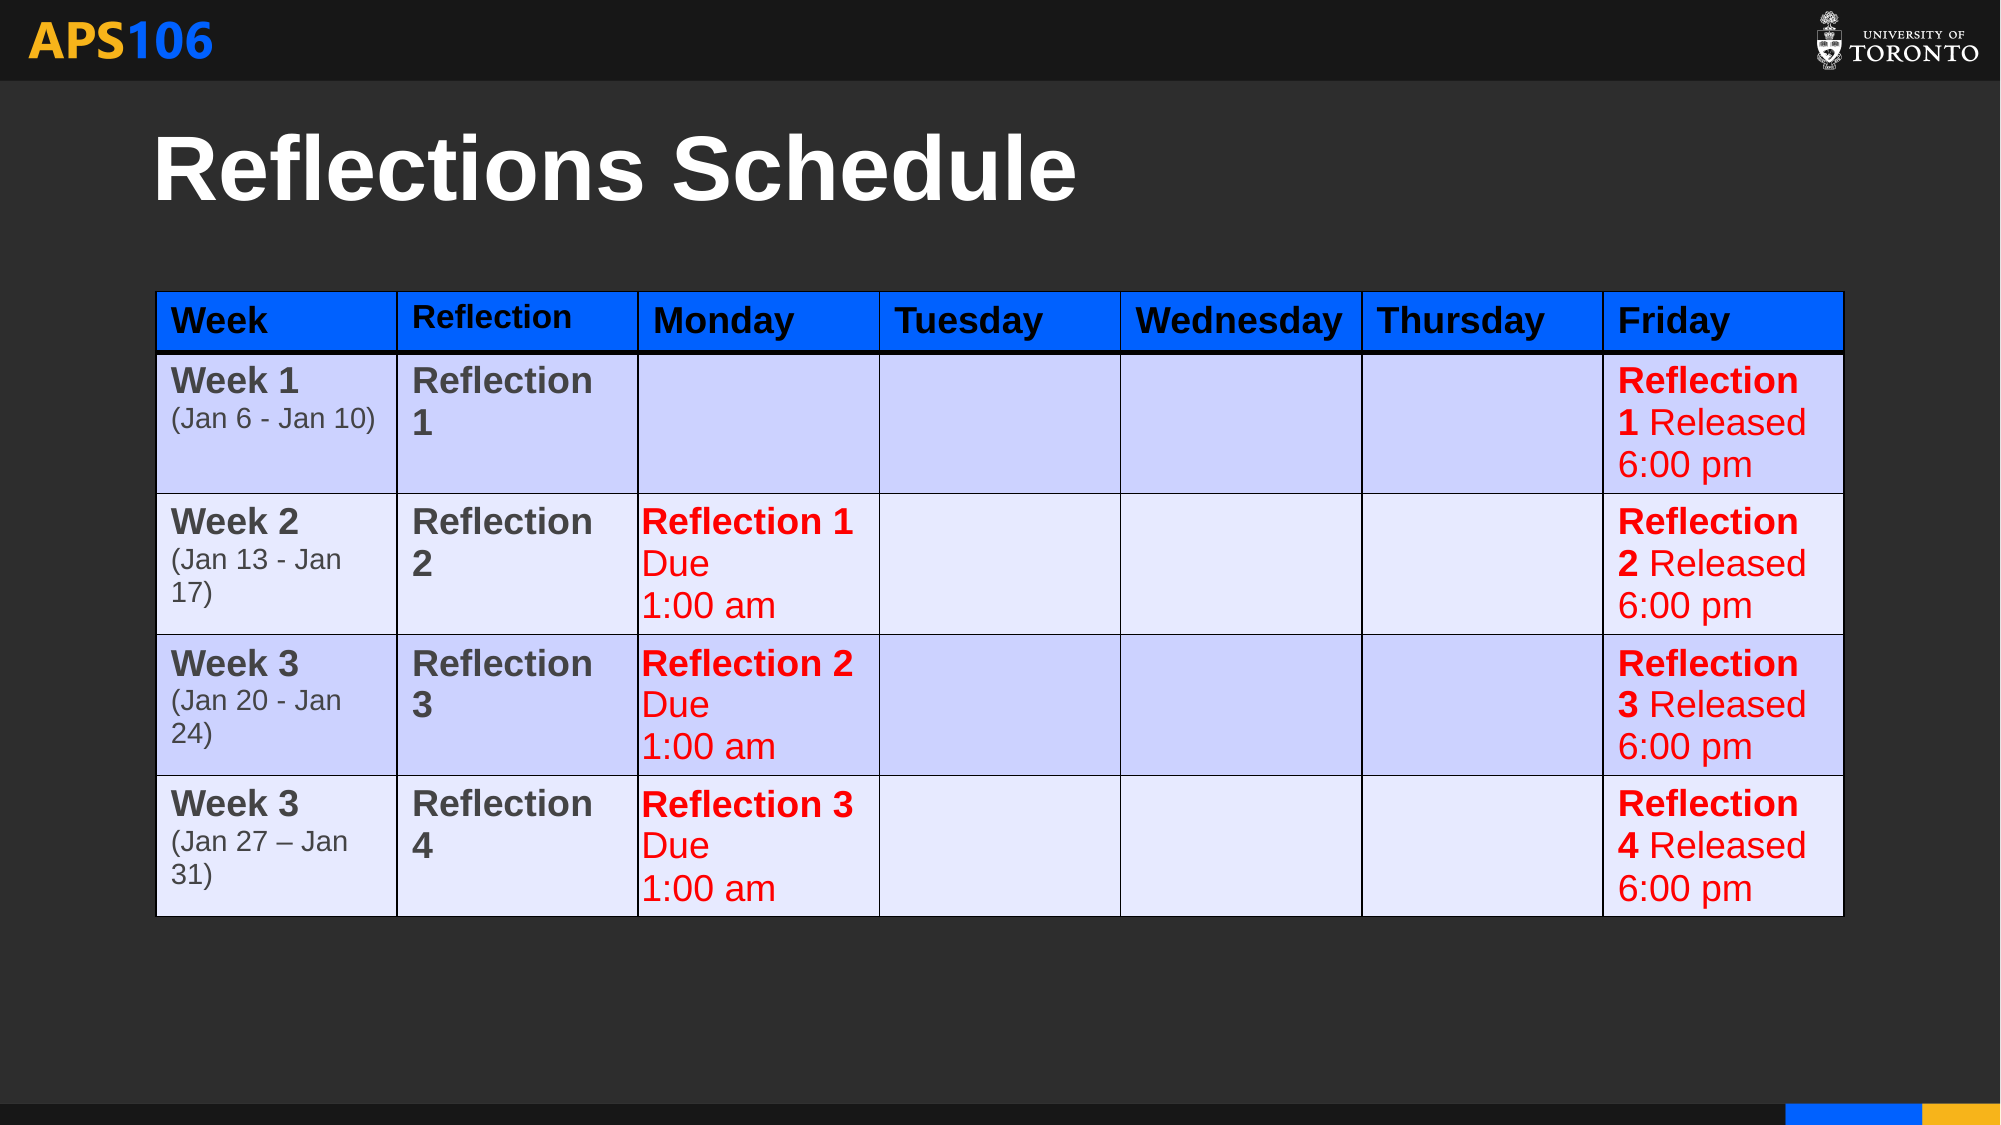

# Reflections Schedule
| Week | Reflection | Monday | Tuesday | Wednesday | Thursday | Friday |
| --- | --- | --- | --- | --- | --- | --- |
| Week 1 (Jan 6 - Jan 10) | Reflection 1 |  |  |  |  | Reflection 1 Released 6:00 pm |
| Week 2 (Jan 13 - Jan 17) | Reflection 2 | Reflection 1 Due 1:00 am |  |  |  | Reflection 2 Released 6:00 pm |
| Week 3 (Jan 20 - Jan 24) | Reflection 3 | Reflection 2 Due 1:00 am |  |  |  | Reflection 3 Released 6:00 pm |
| Week 3 (Jan 27 – Jan 31) | Reflection 4 | Reflection 3 Due 1:00 am |  |  |  | Reflection 4 Released 6:00 pm |